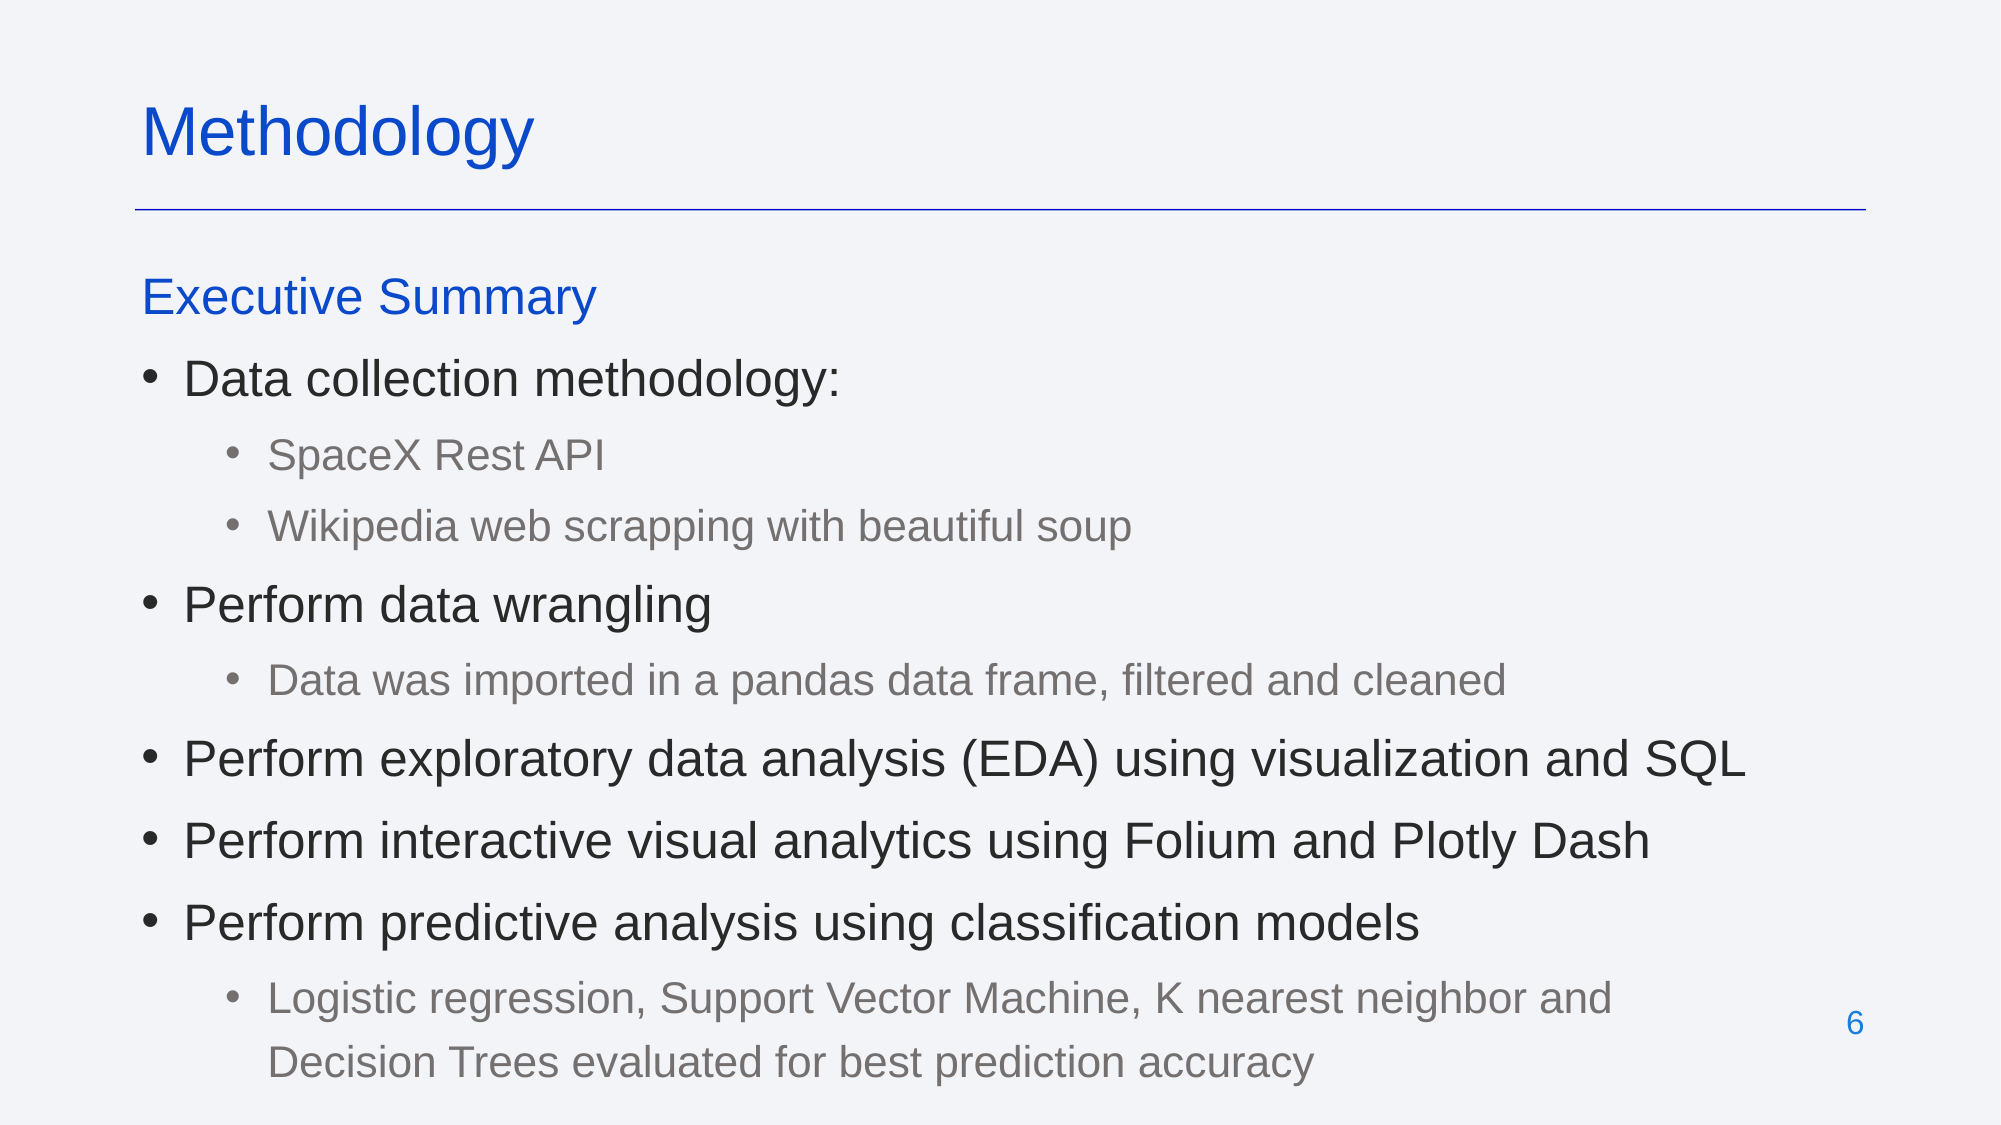

Methodology
Executive Summary
Data collection methodology:
SpaceX Rest API
Wikipedia web scrapping with beautiful soup
Perform data wrangling
Data was imported in a pandas data frame, filtered and cleaned
Perform exploratory data analysis (EDA) using visualization and SQL
Perform interactive visual analytics using Folium and Plotly Dash
Perform predictive analysis using classification models
Logistic regression, Support Vector Machine, K nearest neighbor and Decision Trees evaluated for best prediction accuracy

6